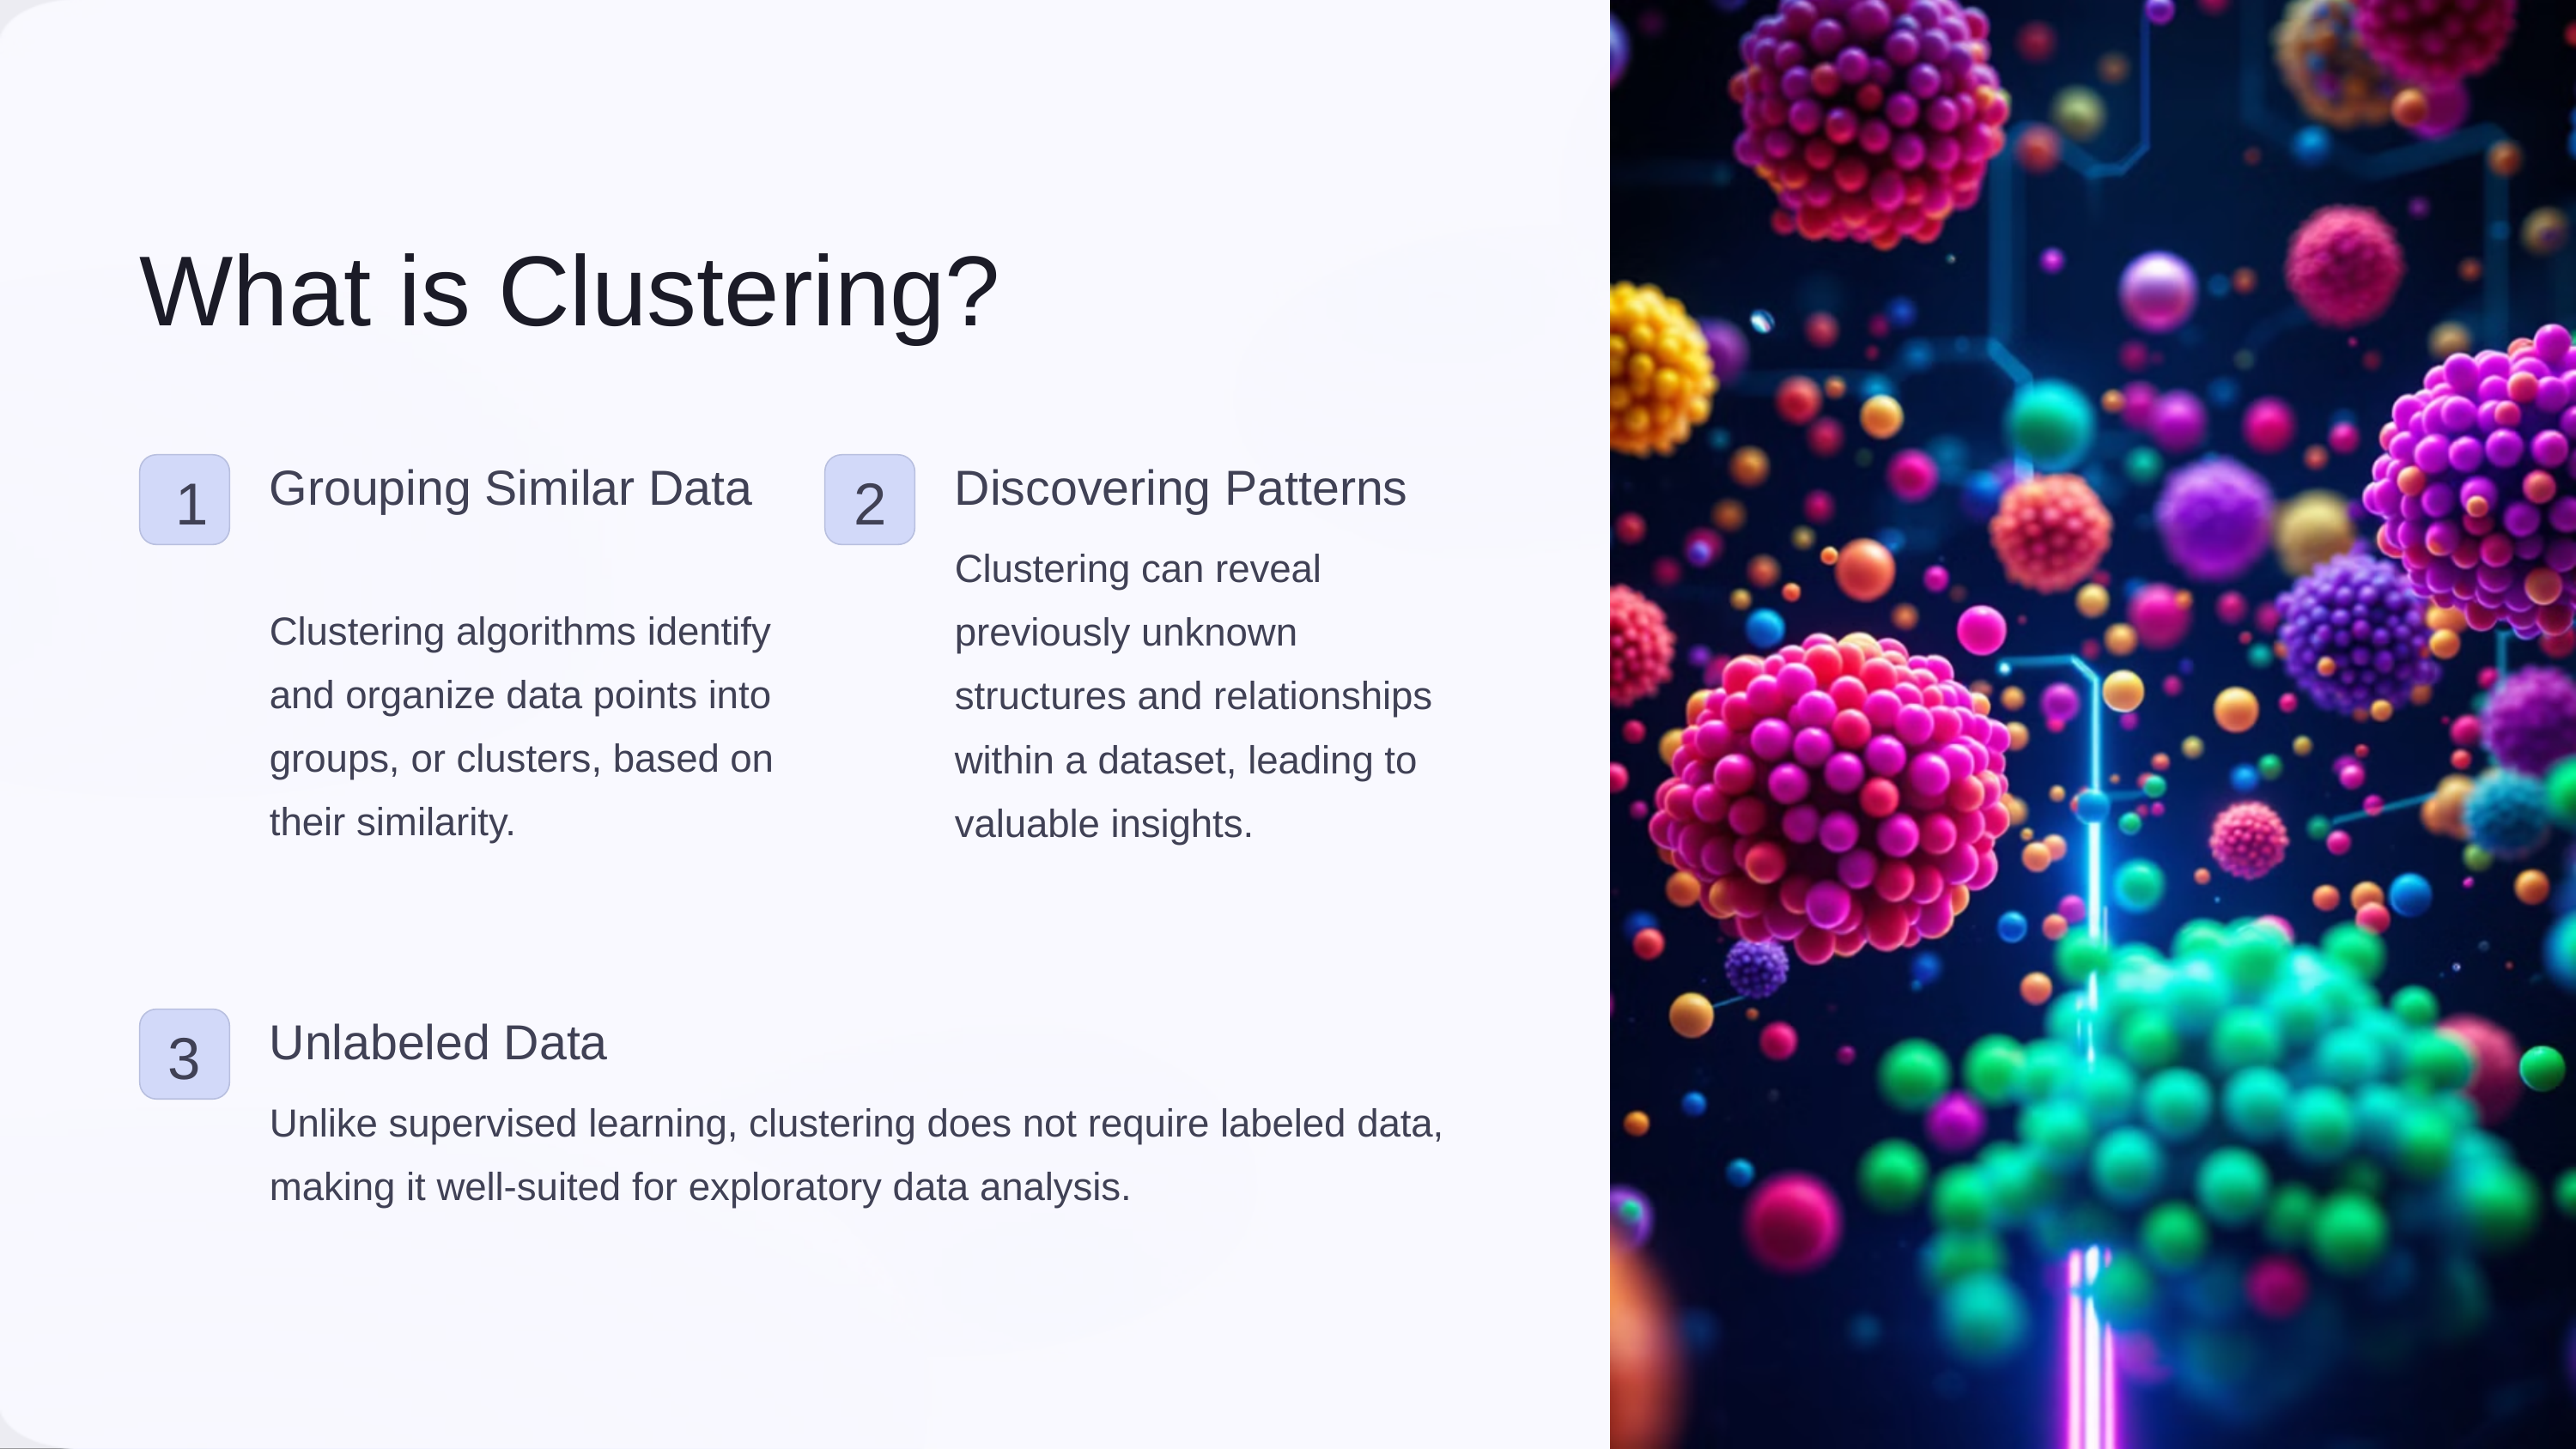

What is Clustering?
Grouping Similar Data
Discovering Patterns

1
2
Clustering can reveal previously unknown structures and relationships within a dataset, leading to valuable insights.
Clustering algorithms identify and organize data points into groups, or clusters, based on their similarity.
Unlabeled Data

3
Unlike supervised learning, clustering does not require labeled data, making it well-suited for exploratory data analysis.